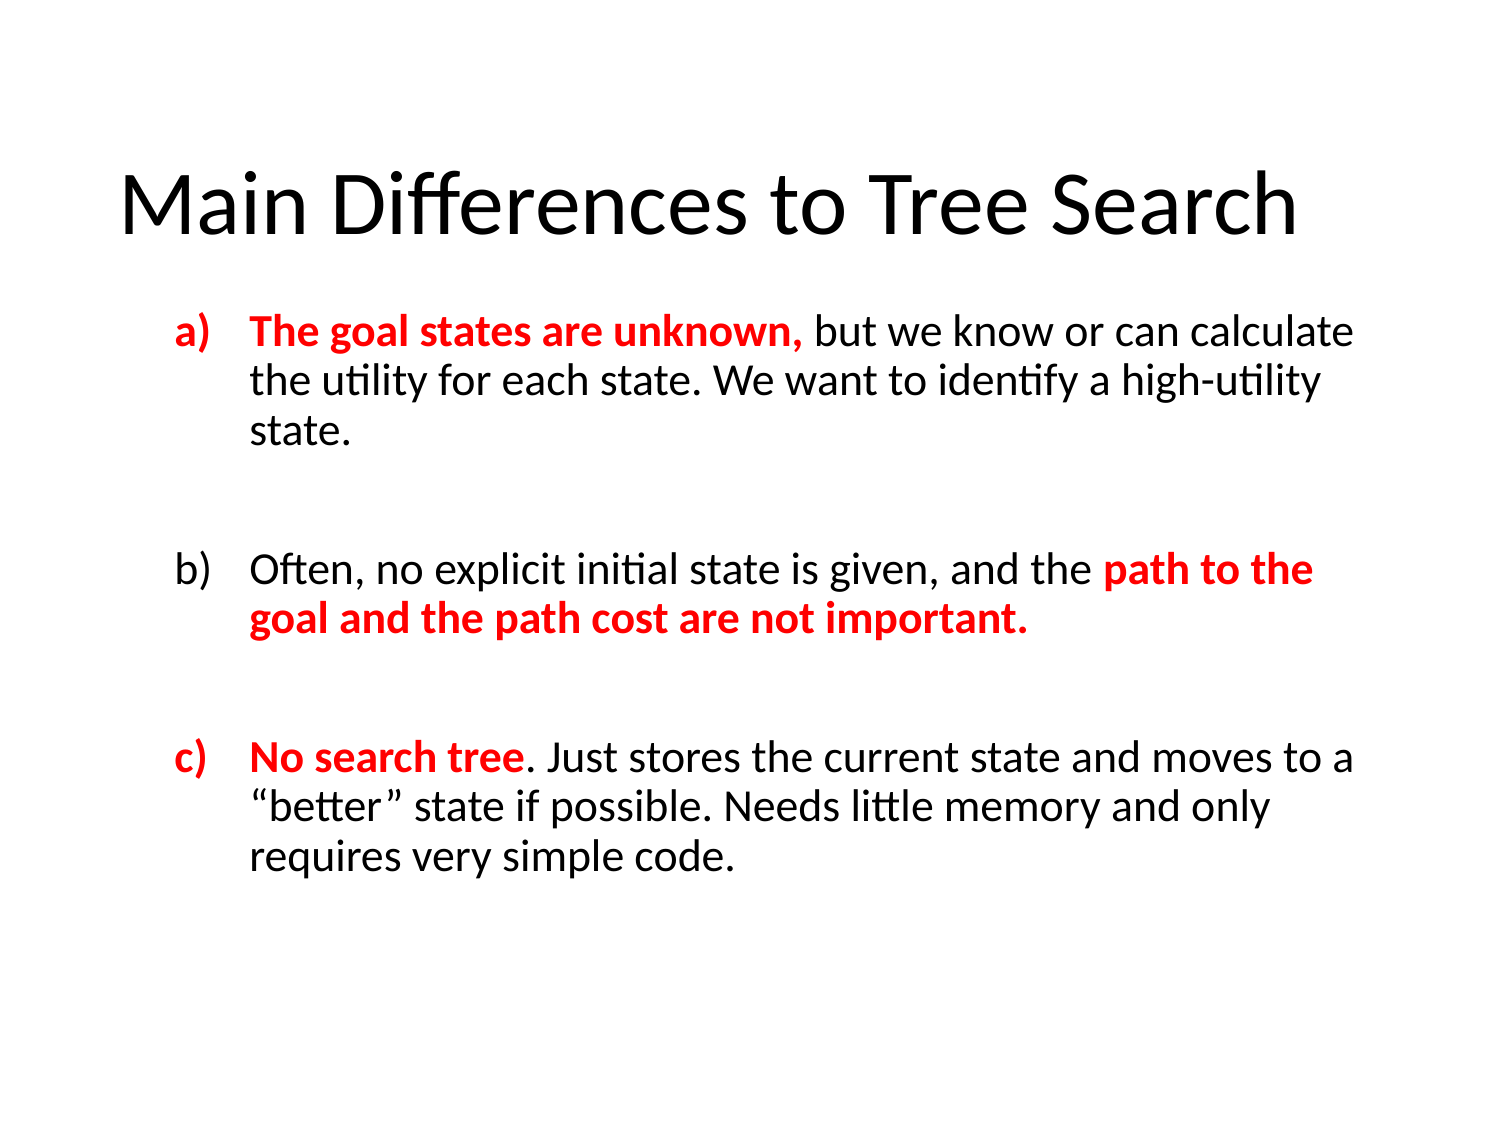

# Main Differences to Tree Search
The goal states are unknown, but we know or can calculate the utility for each state. We want to identify a high-utility state.

Often, no explicit initial state is given, and the path to the goal and the path cost are not important.

No search tree. Just stores the current state and moves to a “better” state if possible. Needs little memory and only requires very simple code.